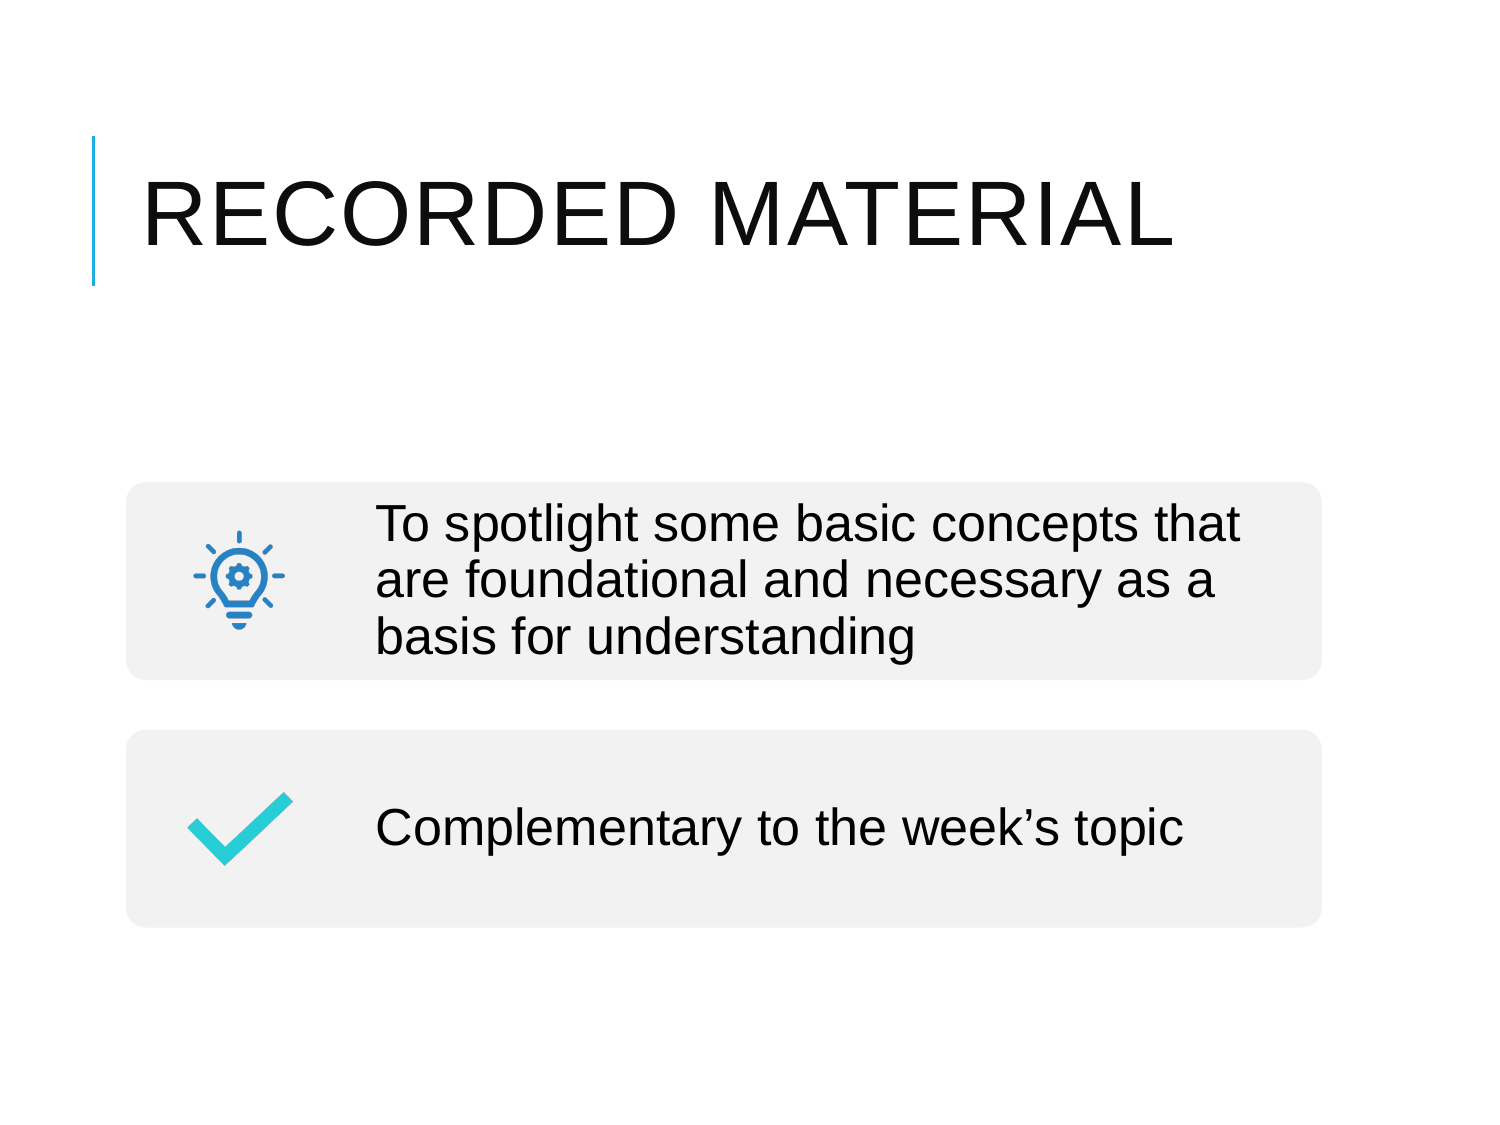

# Recorded material
To spotlight some basic concepts that are foundational and necessary as a basis for understanding
Complementary to the week’s topic